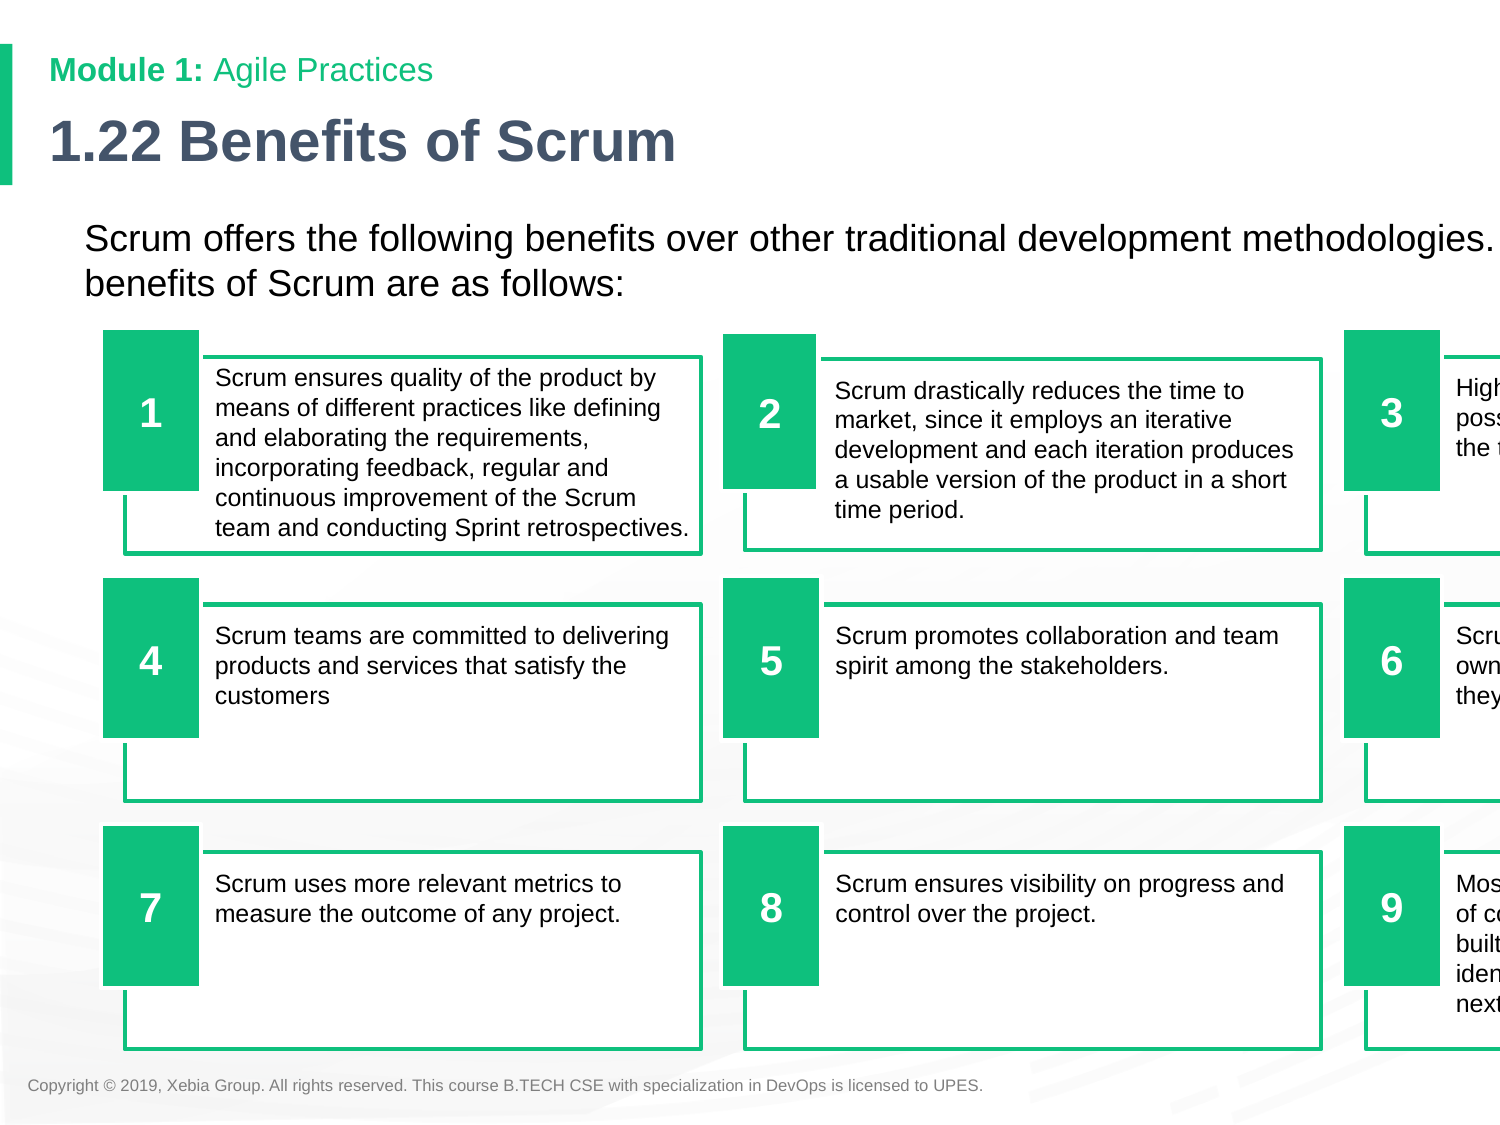

# 1.22 Benefits of Scrum
Scrum offers the following benefits over other traditional development methodologies. The key benefits of Scrum are as follows:
1
3
2
Scrum ensures quality of the product by means of different practices like defining and elaborating the requirements, incorporating feedback, regular and continuous improvement of the Scrum team and conducting Sprint retrospectives.
Higher return on investment (ROI) is possible with Scrum because it reduces the time to market.
Scrum drastically reduces the time to market, since it employs an iterative development and each iteration produces a usable version of the product in a short time period.
4
5
6
Scrum teams are committed to delivering products and services that satisfy the customers
Scrum promotes collaboration and team spirit among the stakeholders.
Scrum encourages teams to take ownership of the projects and products so they can produce great results.
7
8
9
Scrum uses more relevant metrics to measure the outcome of any project.
Scrum ensures visibility on progress and control over the project.
Most importantly Scrum mitigates the risk of complete project failure, as products are built over iterations. Any failure can be identified rectified before proceeding to the next iteration.